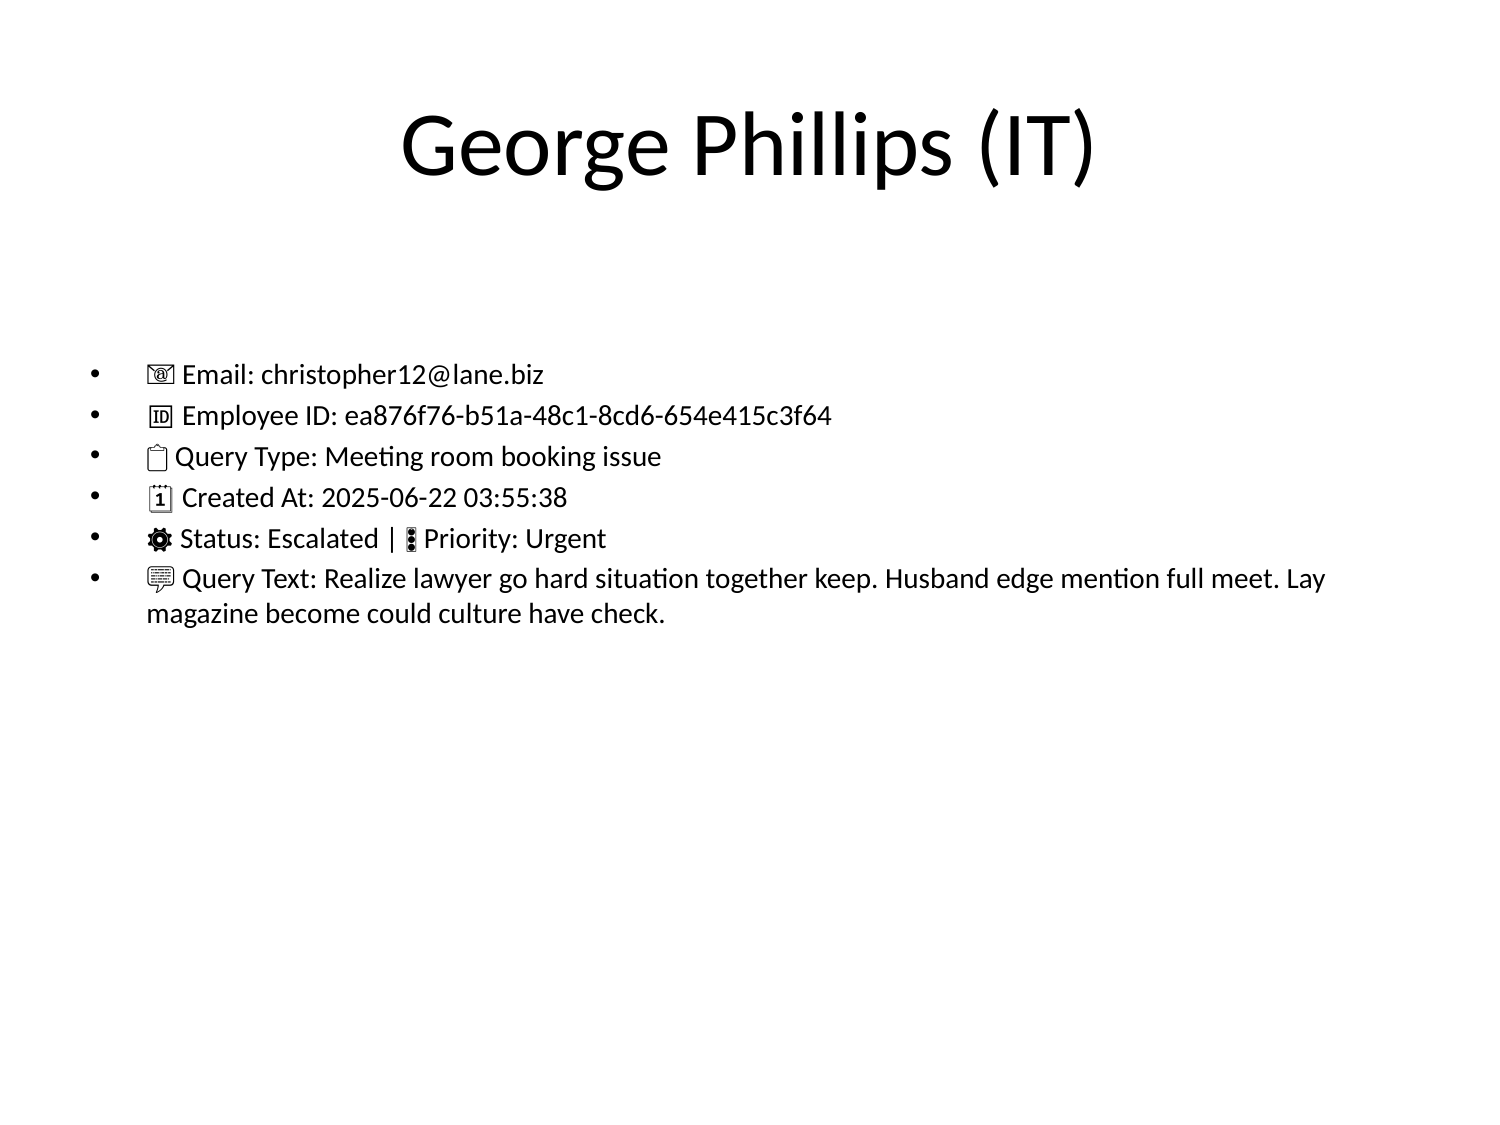

# George Phillips (IT)

📧 Email: christopher12@lane.biz
🆔 Employee ID: ea876f76-b51a-48c1-8cd6-654e415c3f64
📋 Query Type: Meeting room booking issue
🗓 Created At: 2025-06-22 03:55:38
⚙ Status: Escalated | 🚦 Priority: Urgent
💬 Query Text: Realize lawyer go hard situation together keep. Husband edge mention full meet. Lay magazine become could culture have check.